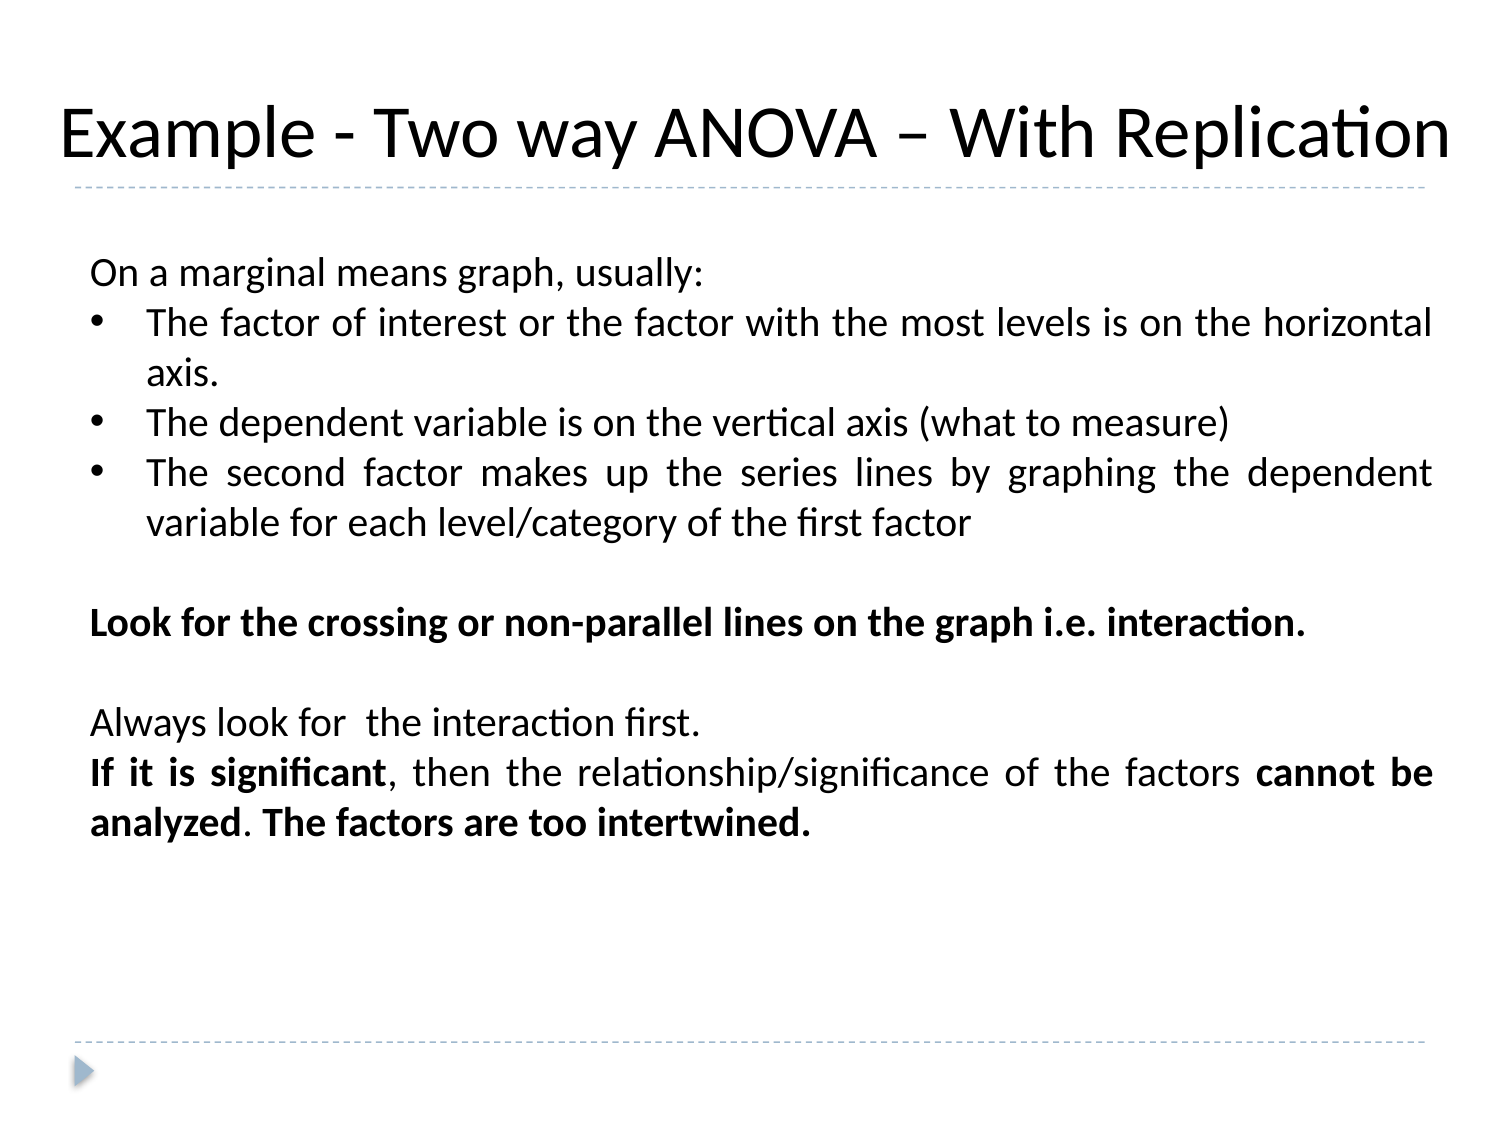

Example - Two way ANOVA – With Replication
On a marginal means graph, usually:
The factor of interest or the factor with the most levels is on the horizontal axis.
The dependent variable is on the vertical axis (what to measure)
The second factor makes up the series lines by graphing the dependent variable for each level/category of the first factor

Look for the crossing or non-parallel lines on the graph i.e. interaction.

Always look for  the interaction first.
If it is significant, then the relationship/significance of the factors cannot be analyzed. The factors are too intertwined.